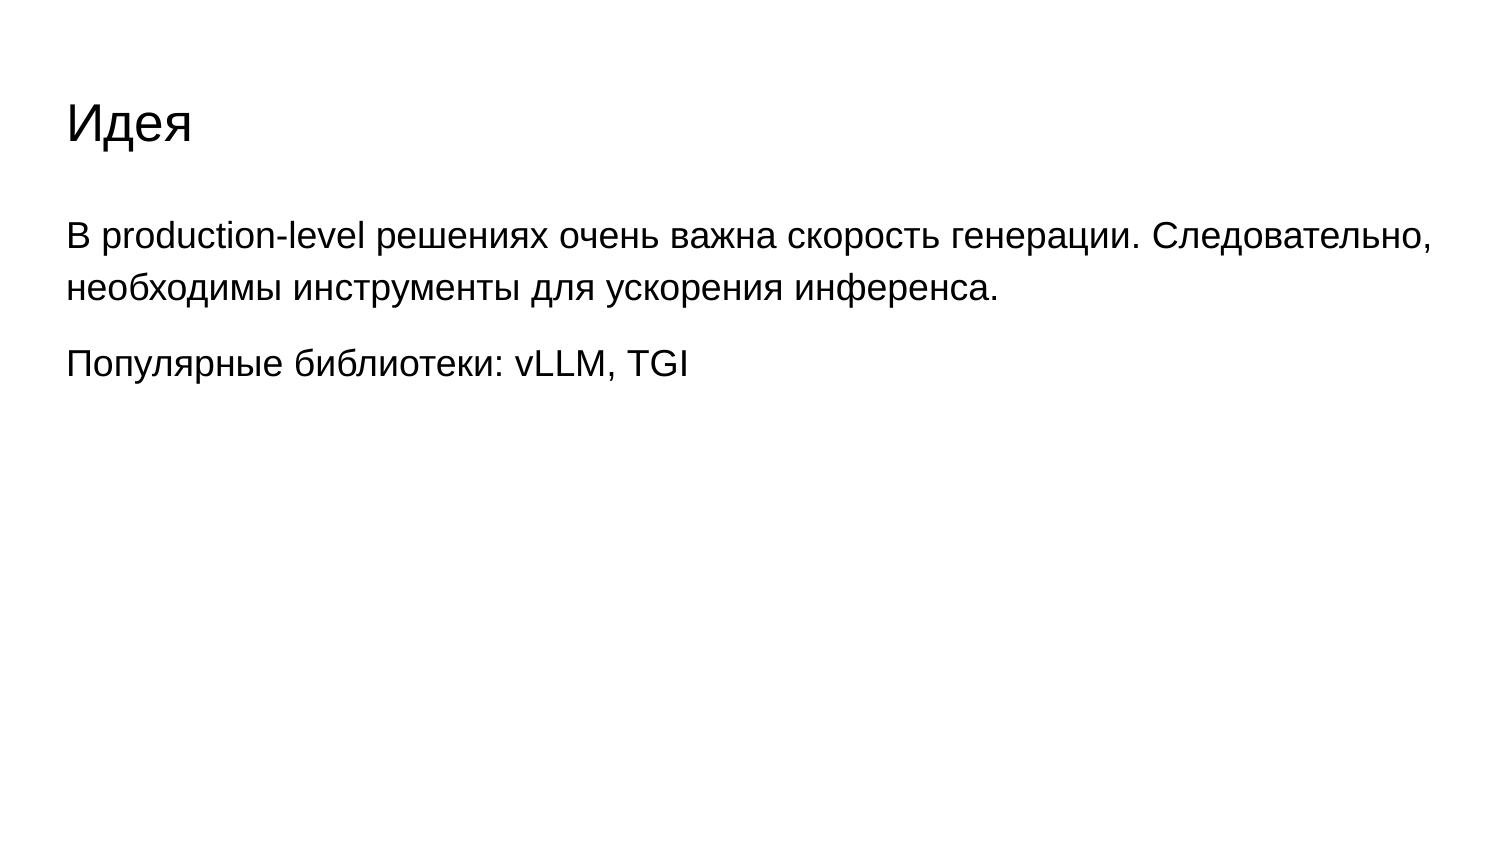

# Идея
В production-level решениях очень важна скорость генерации. Следовательно, необходимы инструменты для ускорения инференса.
Популярные библиотеки: vLLM, TGI